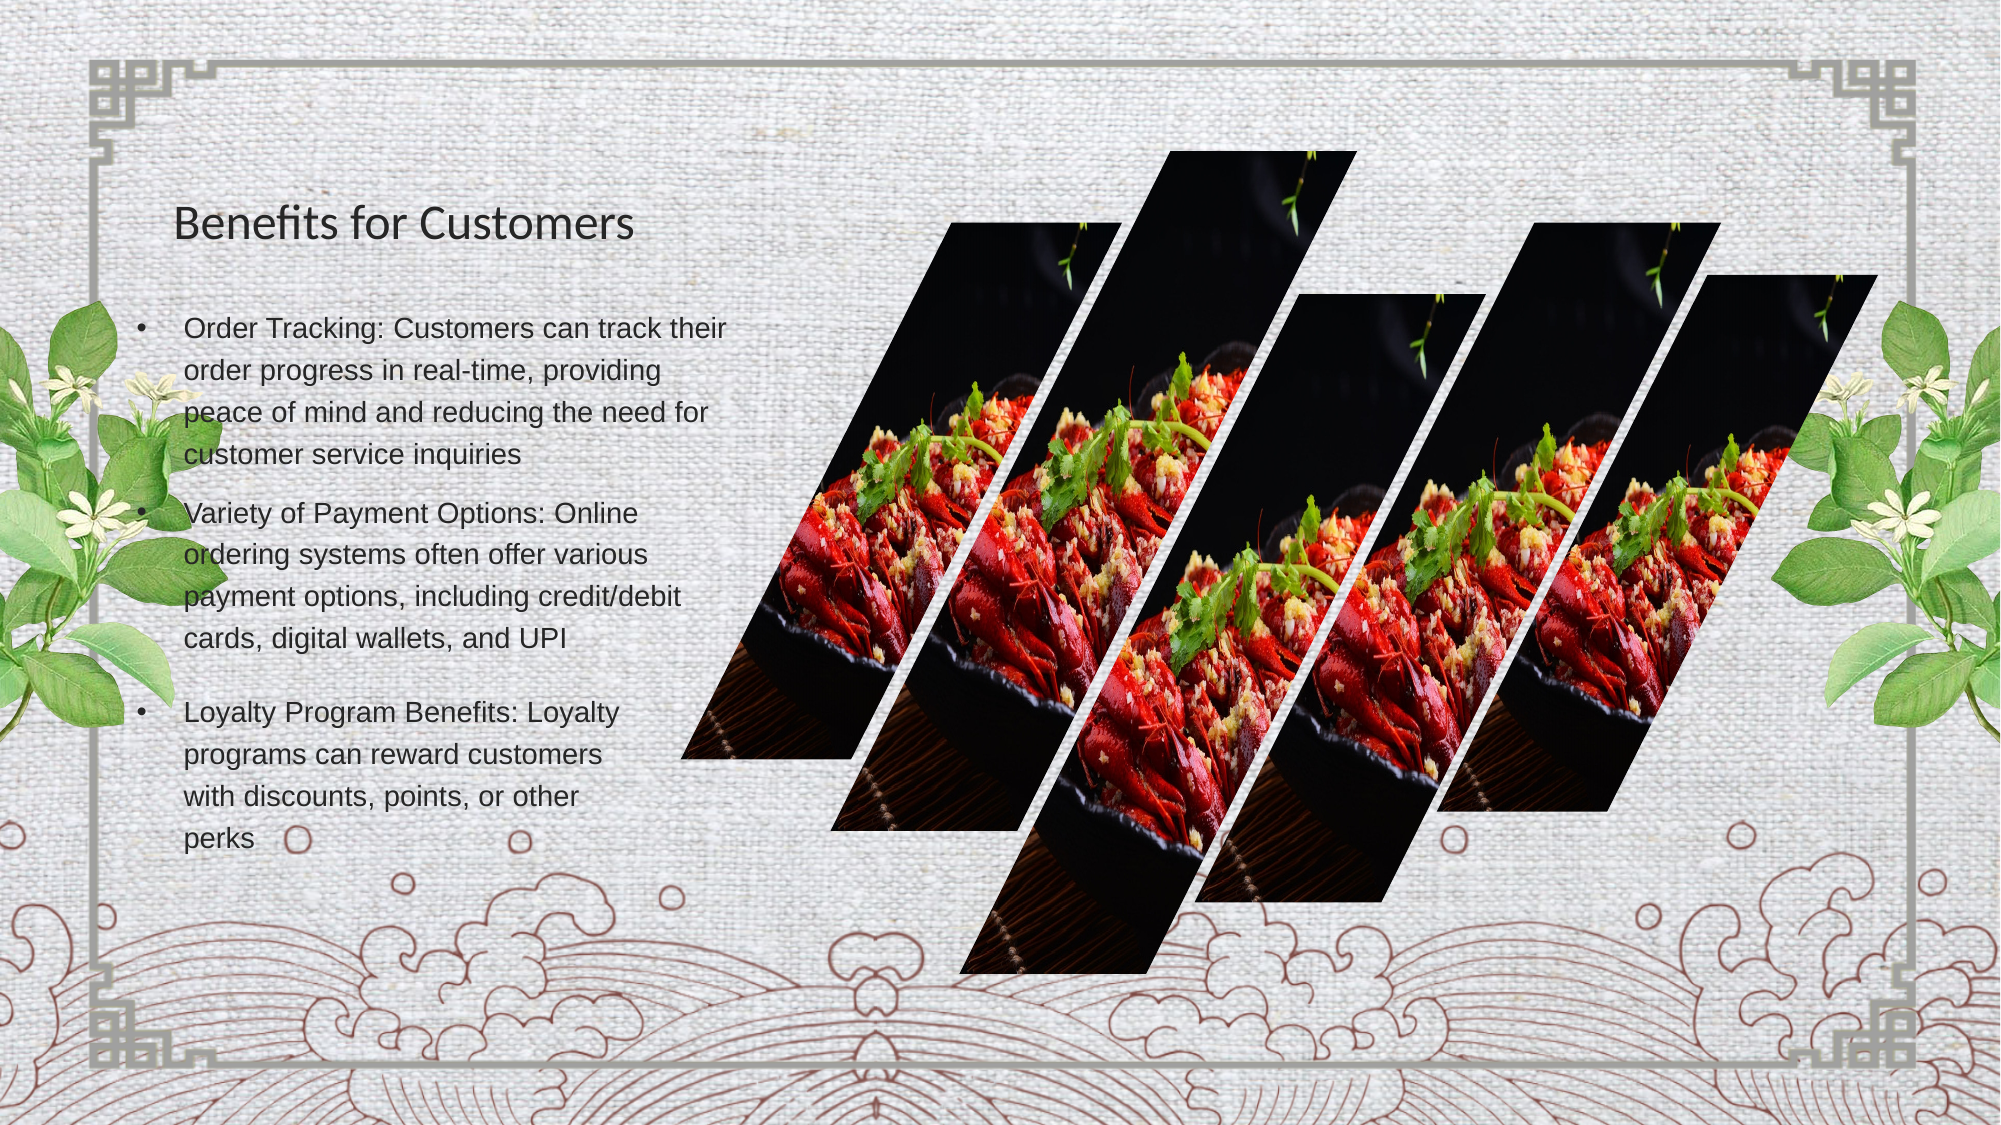

Benefits for Customers
Order Tracking: Customers can track their order progress in real-time, providing peace of mind and reducing the need for customer service inquiries
Variety of Payment Options: Online ordering systems often offer various payment options, including credit/debit cards, digital wallets, and UPI
Loyalty Program Benefits: Loyalty programs can reward customers with discounts, points, or other perks